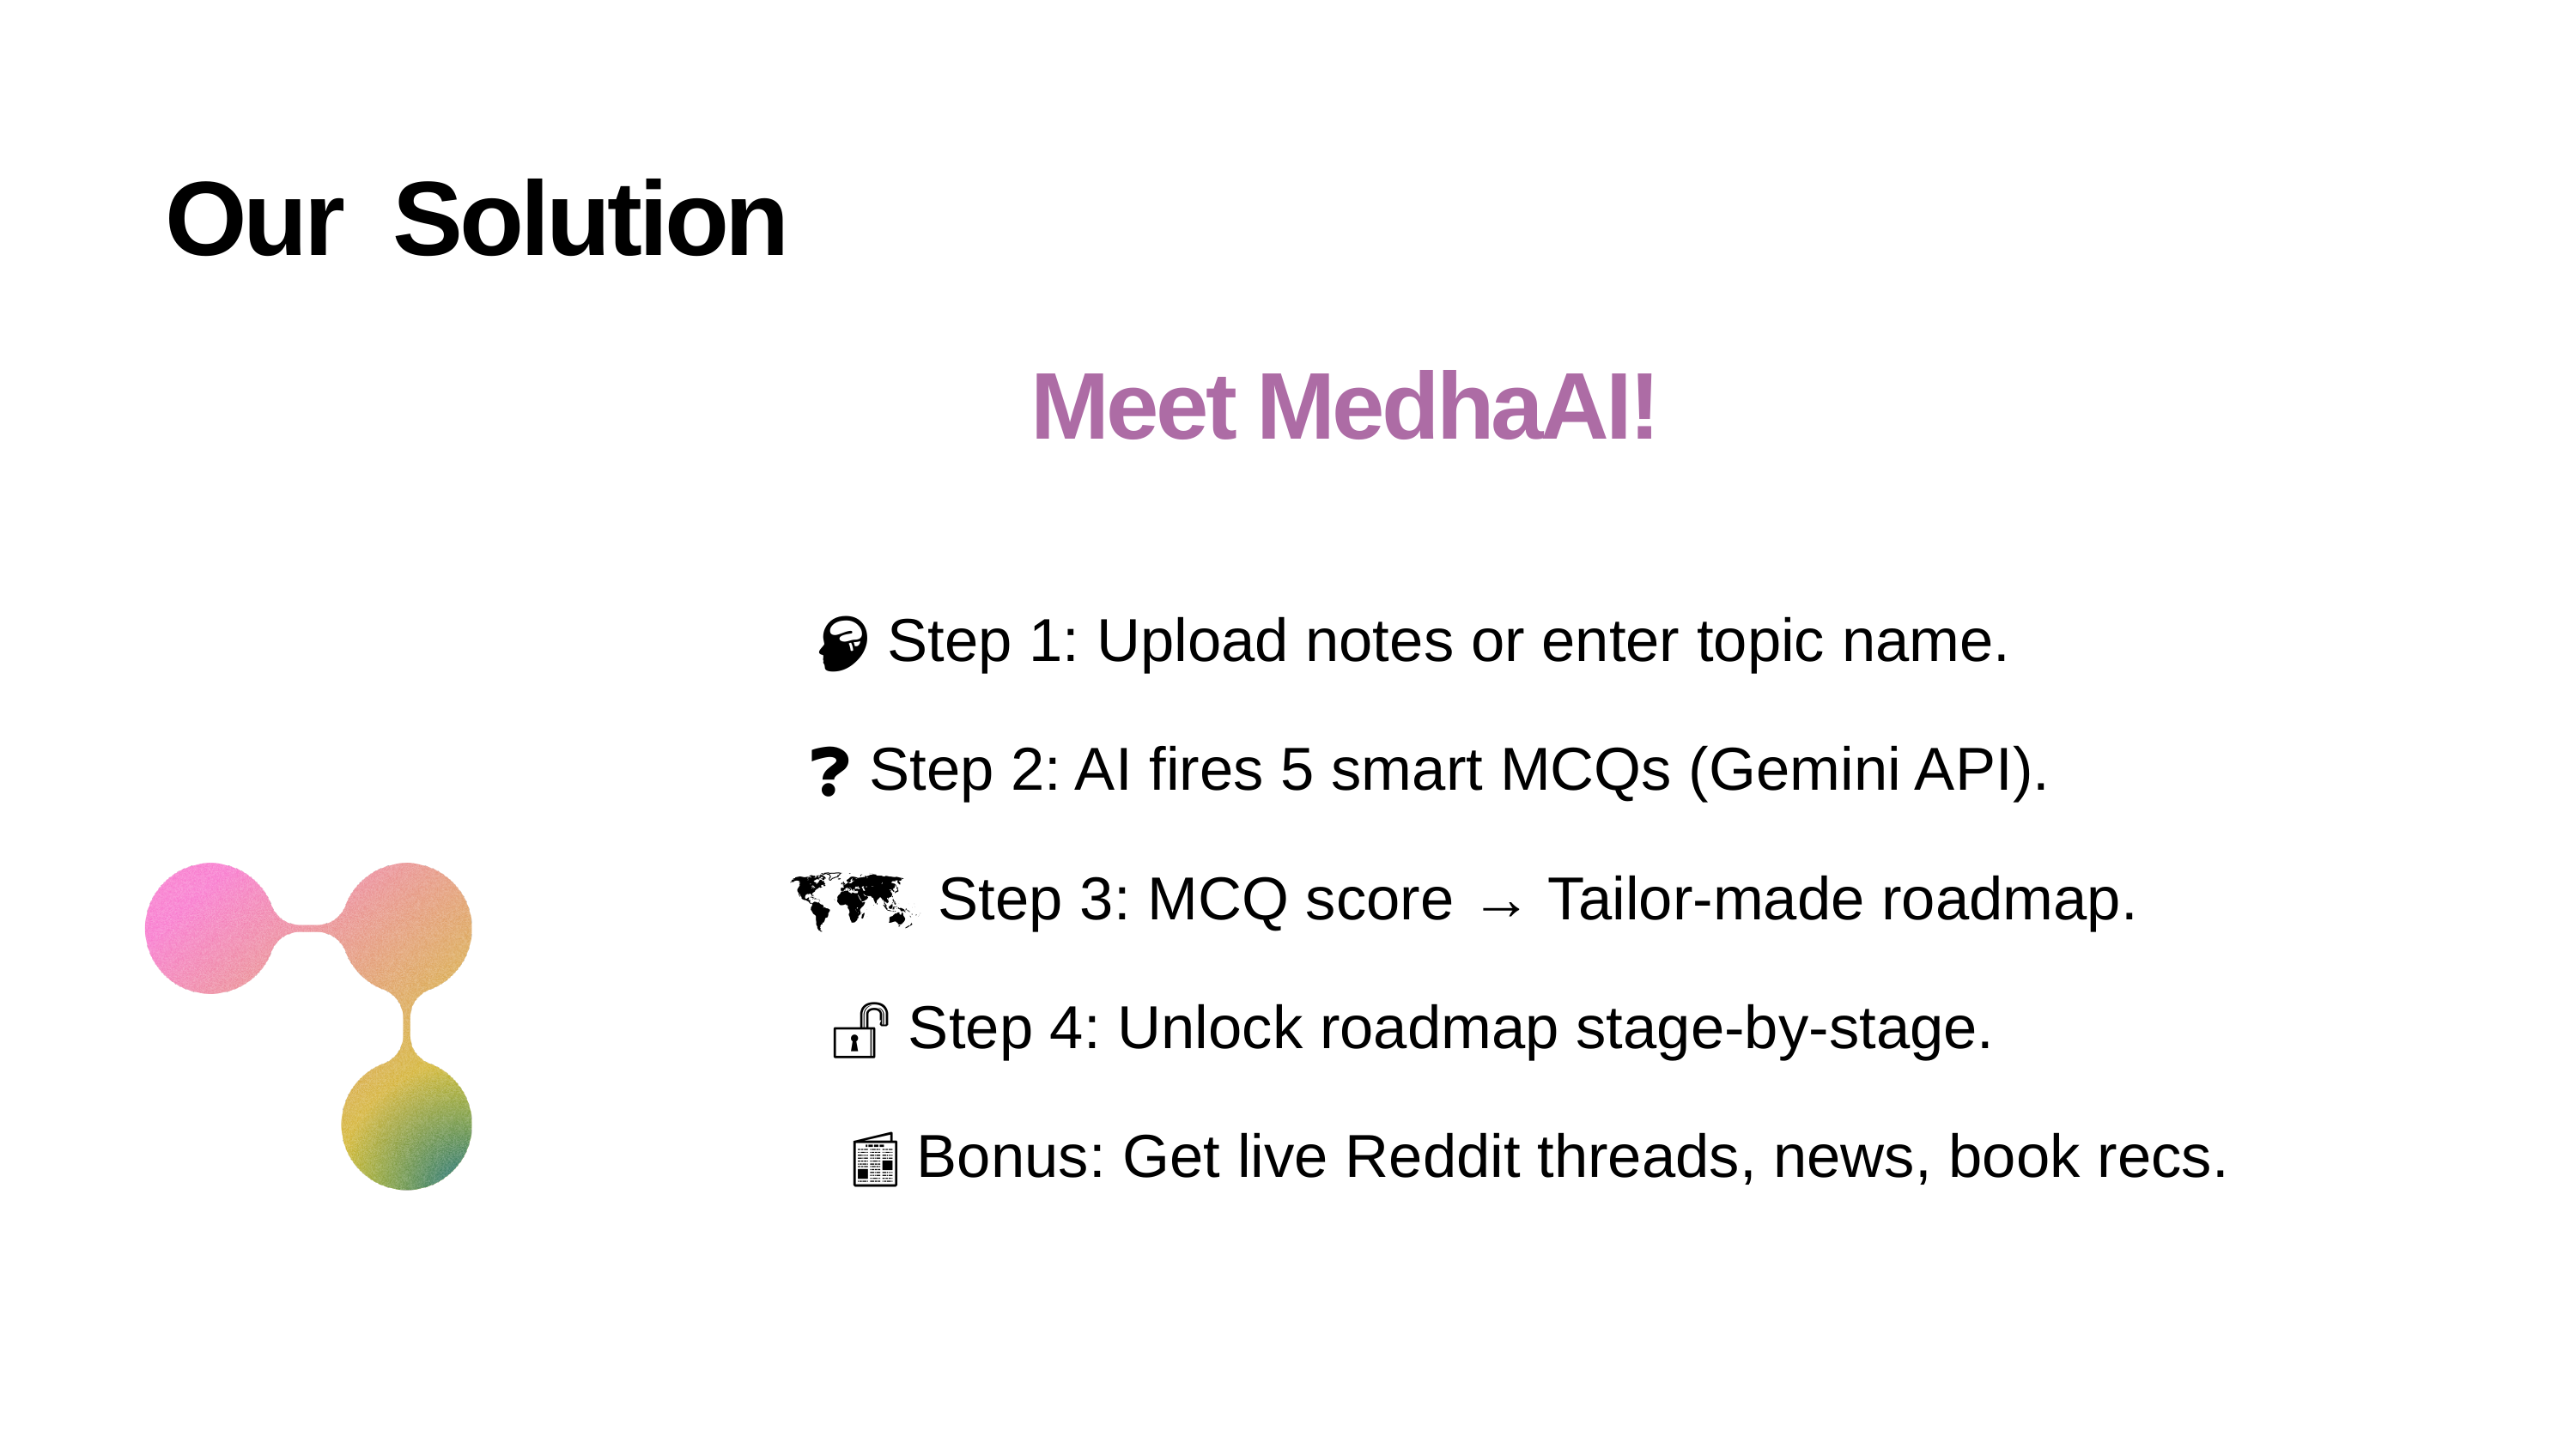

Our  Solution
Meet MedhaAI!
🧠 Step 1: Upload notes or enter topic name.
  ❓ Step 2: AI fires 5 smart MCQs (Gemini API).
      🗺️ Step 3: MCQ score → Tailor-made roadmap.
🔓 Step 4: Unlock roadmap stage-by-stage.
               📰 Bonus: Get live Reddit threads, news, book recs.